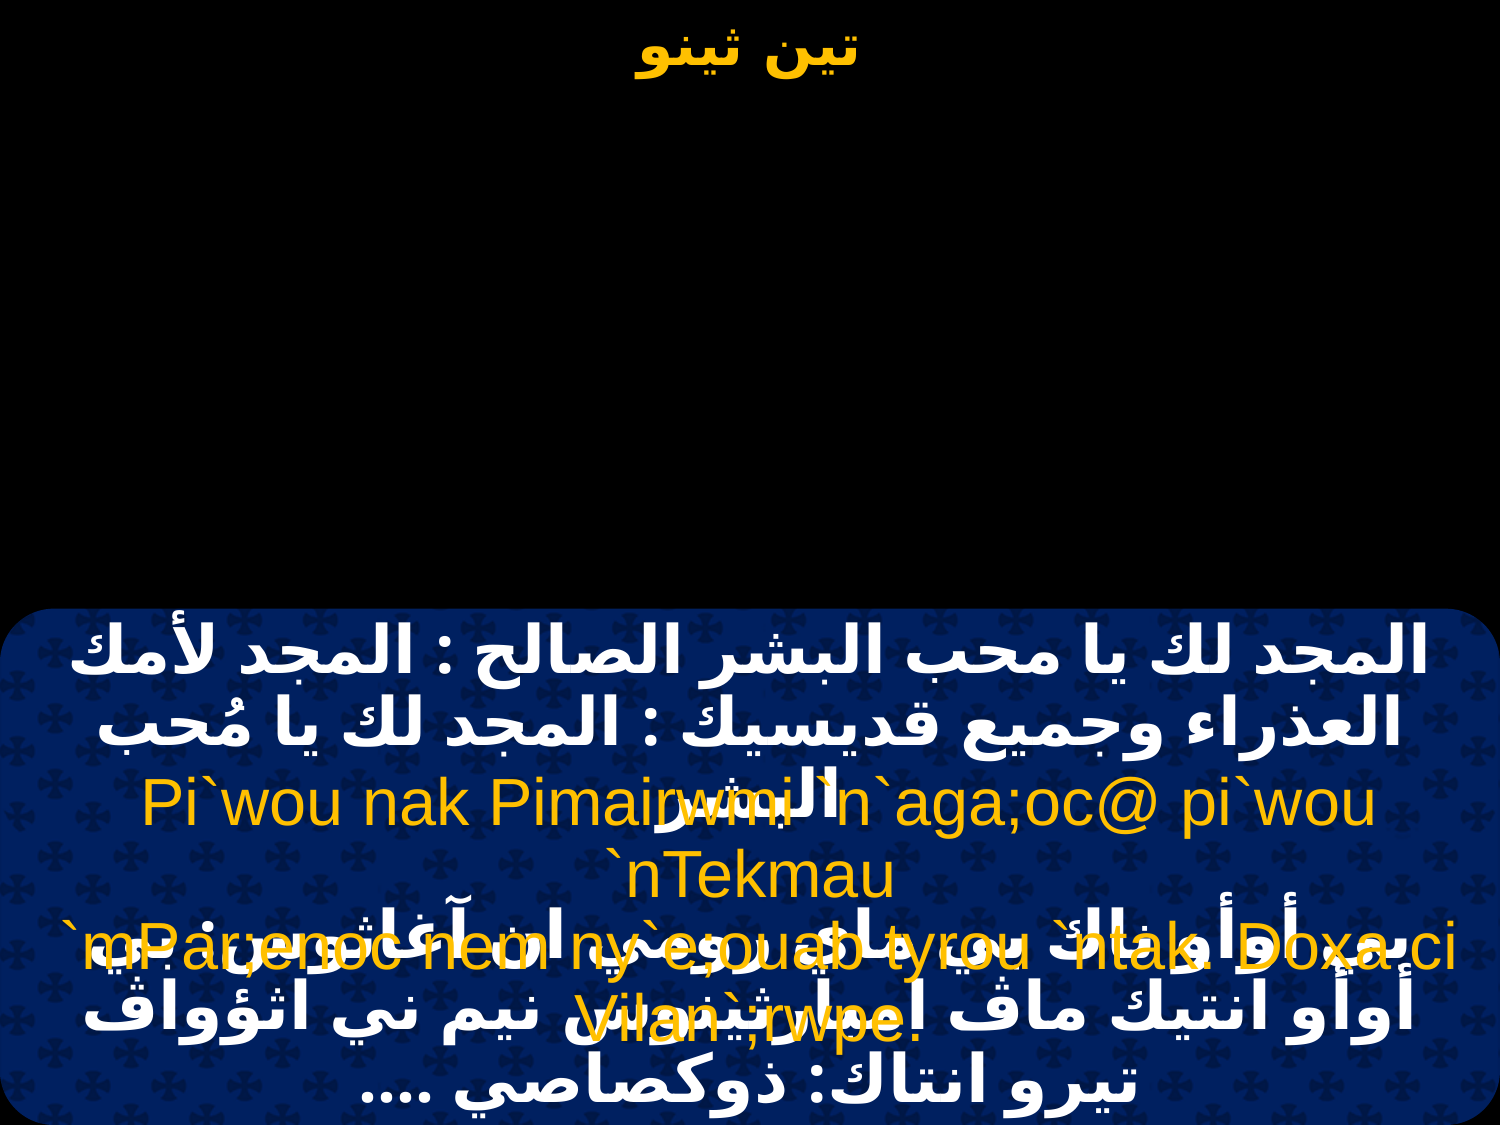

#
المجد لك يا محب البشر الصالح : المجد لأمك العذراء وجميع قديسيك : المجد لك يا مُحب البشر

 Pi`wou nak Pimairwmi `n`aga;oc@ pi`wou `nTekmau
 `mPar;enoc nem ny`e;ouab tyrou `ntak. Doxa ci Vilan`;rwpe.
بي أوأو ناك بي ماي رومي ان آغاثوس: بي أوأو انتيك ماڤ امبارثينوس نيم ني اثؤواڤ تيرو انتاك: ذوكصاصي ….